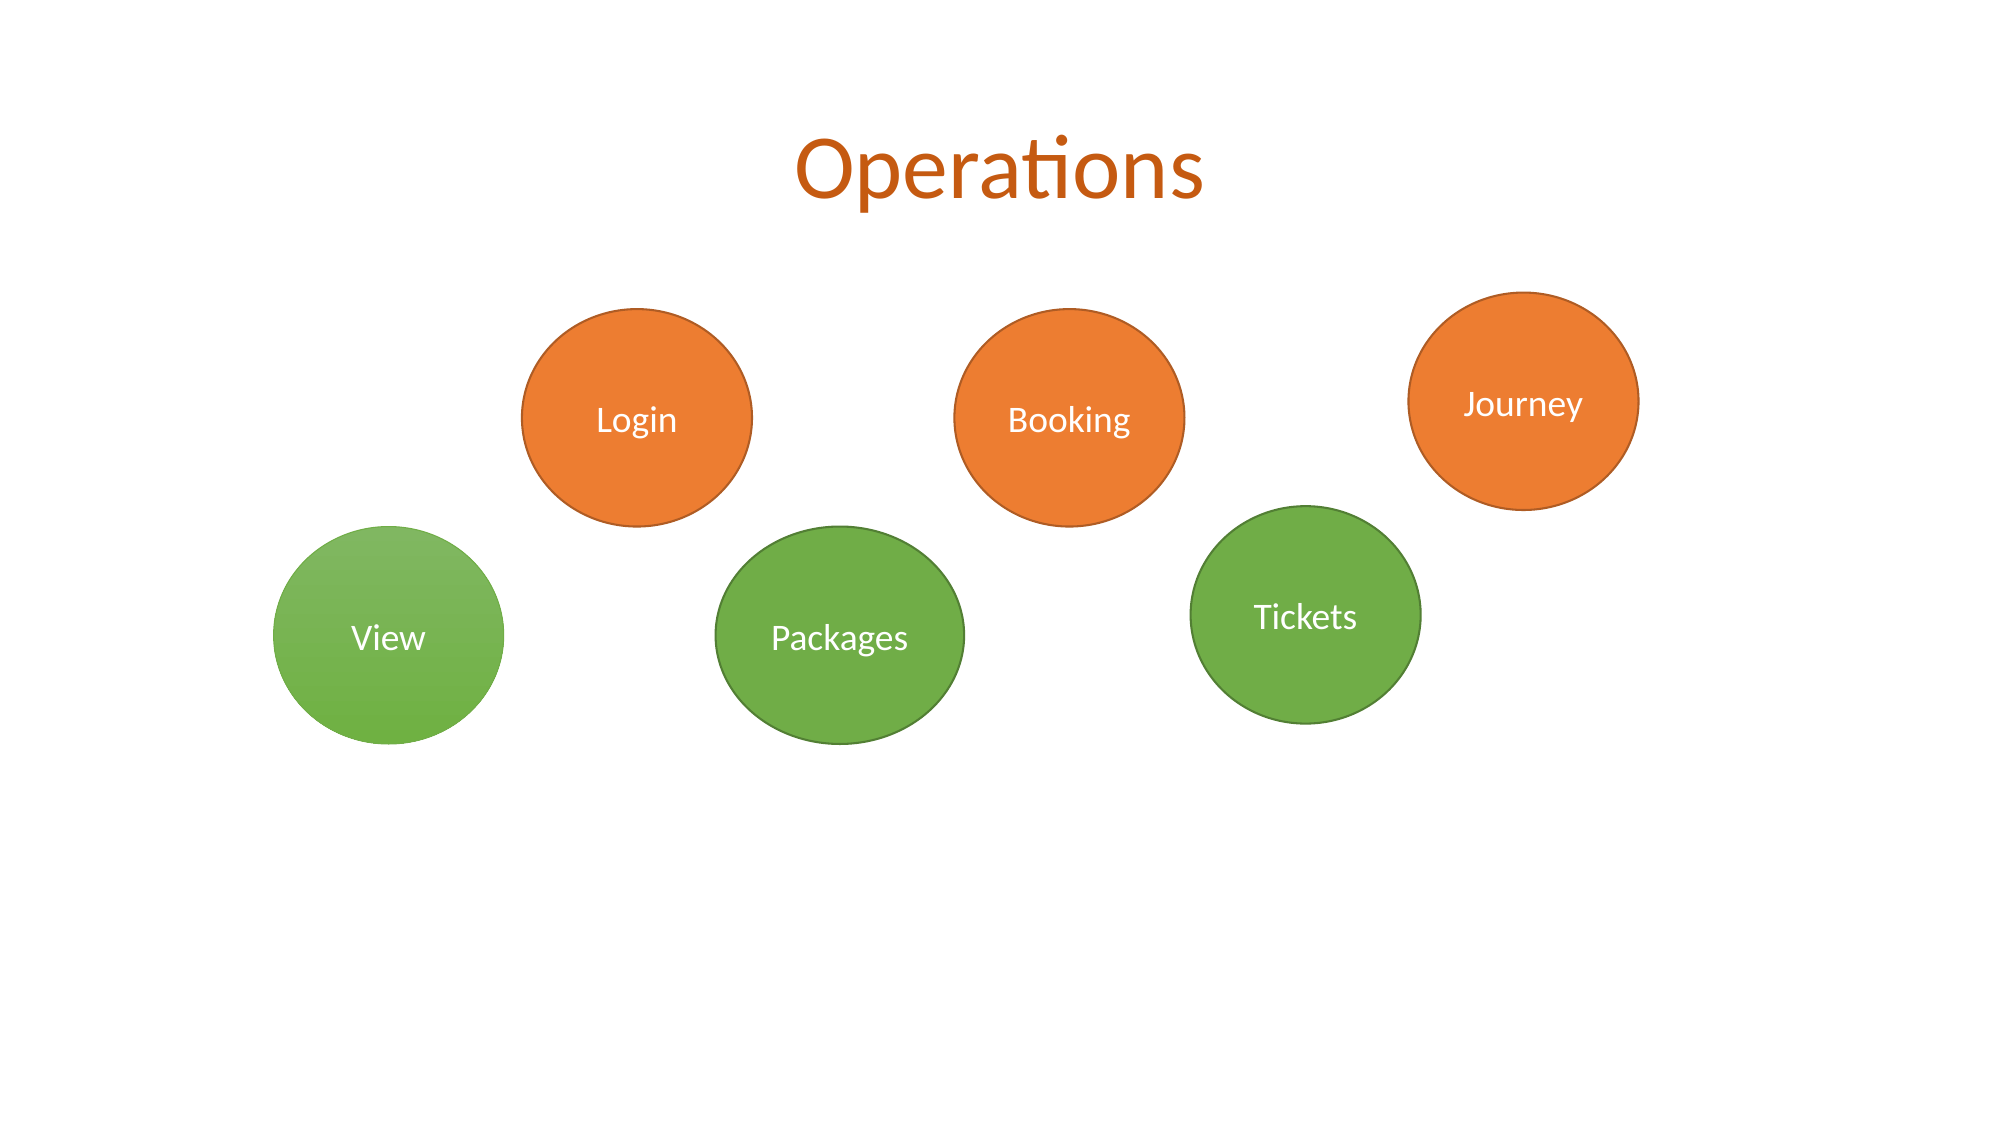

# Operations
Journey
Login
Booking
Tickets
View
Packages